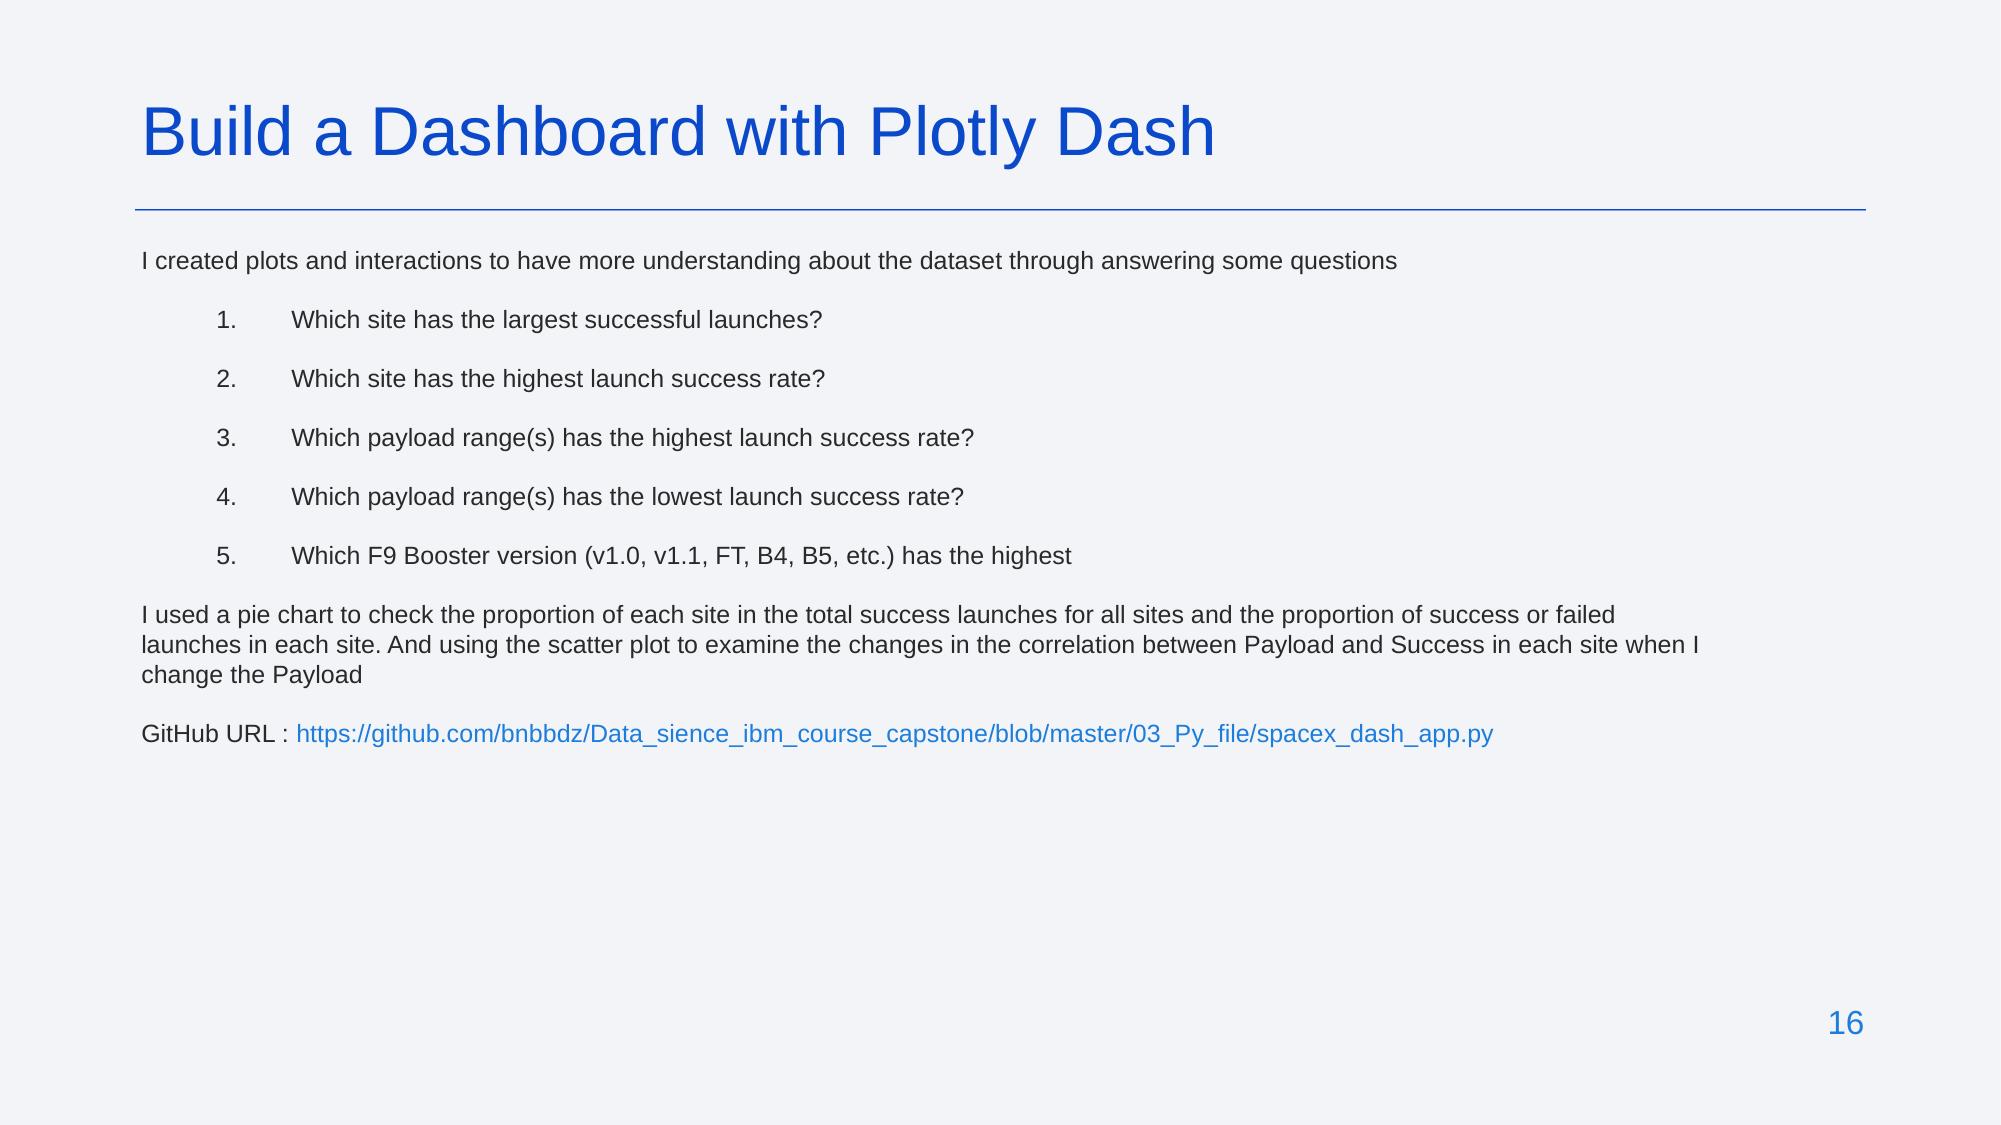

Build a Dashboard with Plotly Dash
I created plots and interactions to have more understanding about the dataset through answering some questions
Which site has the largest successful launches?
Which site has the highest launch success rate?
Which payload range(s) has the highest launch success rate?
Which payload range(s) has the lowest launch success rate?
Which F9 Booster version (v1.0, v1.1, FT, B4, B5, etc.) has the highest
I used a pie chart to check the proportion of each site in the total success launches for all sites and the proportion of success or failed launches in each site. And using the scatter plot to examine the changes in the correlation between Payload and Success in each site when I change the Payload
GitHub URL : https://github.com/bnbbdz/Data_sience_ibm_course_capstone/blob/master/03_Py_file/spacex_dash_app.py
16